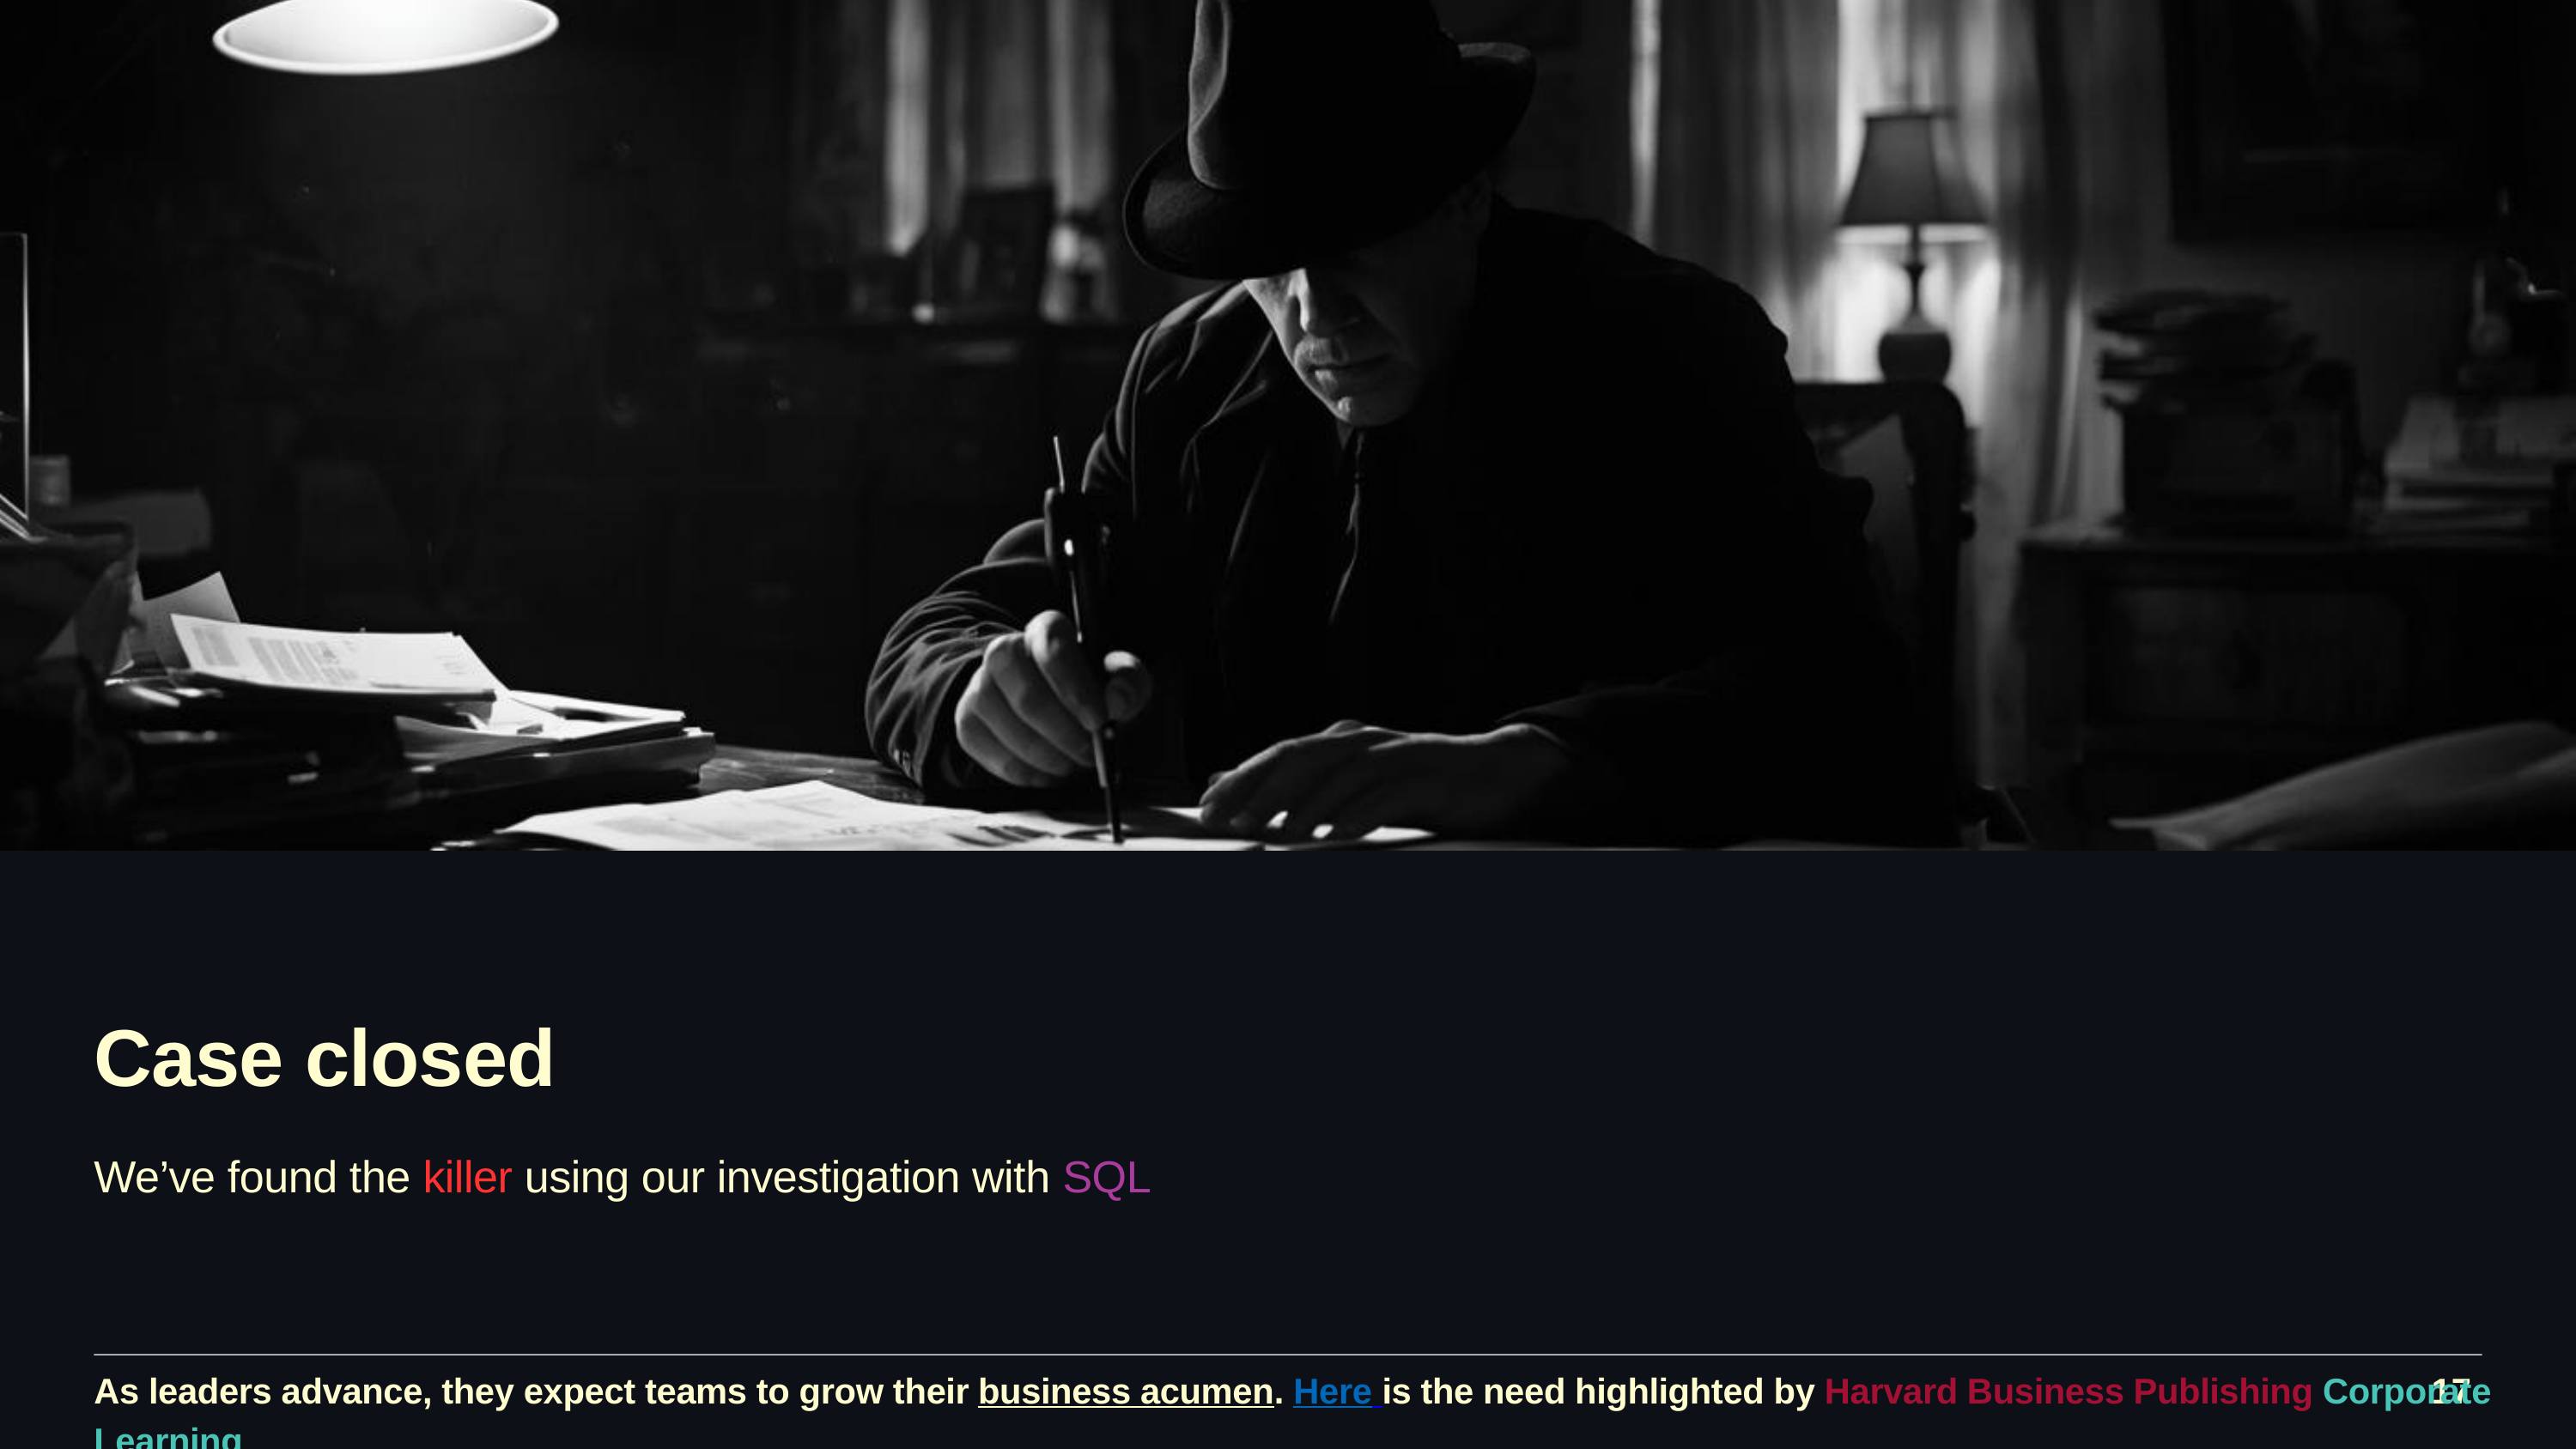

Case closed
We’ve found the killer using our investigation with SQL

As leaders advance, they expect teams to grow their business acumen. Here is the need highlighted by Harvard Business Publishing Corporate Learning
17